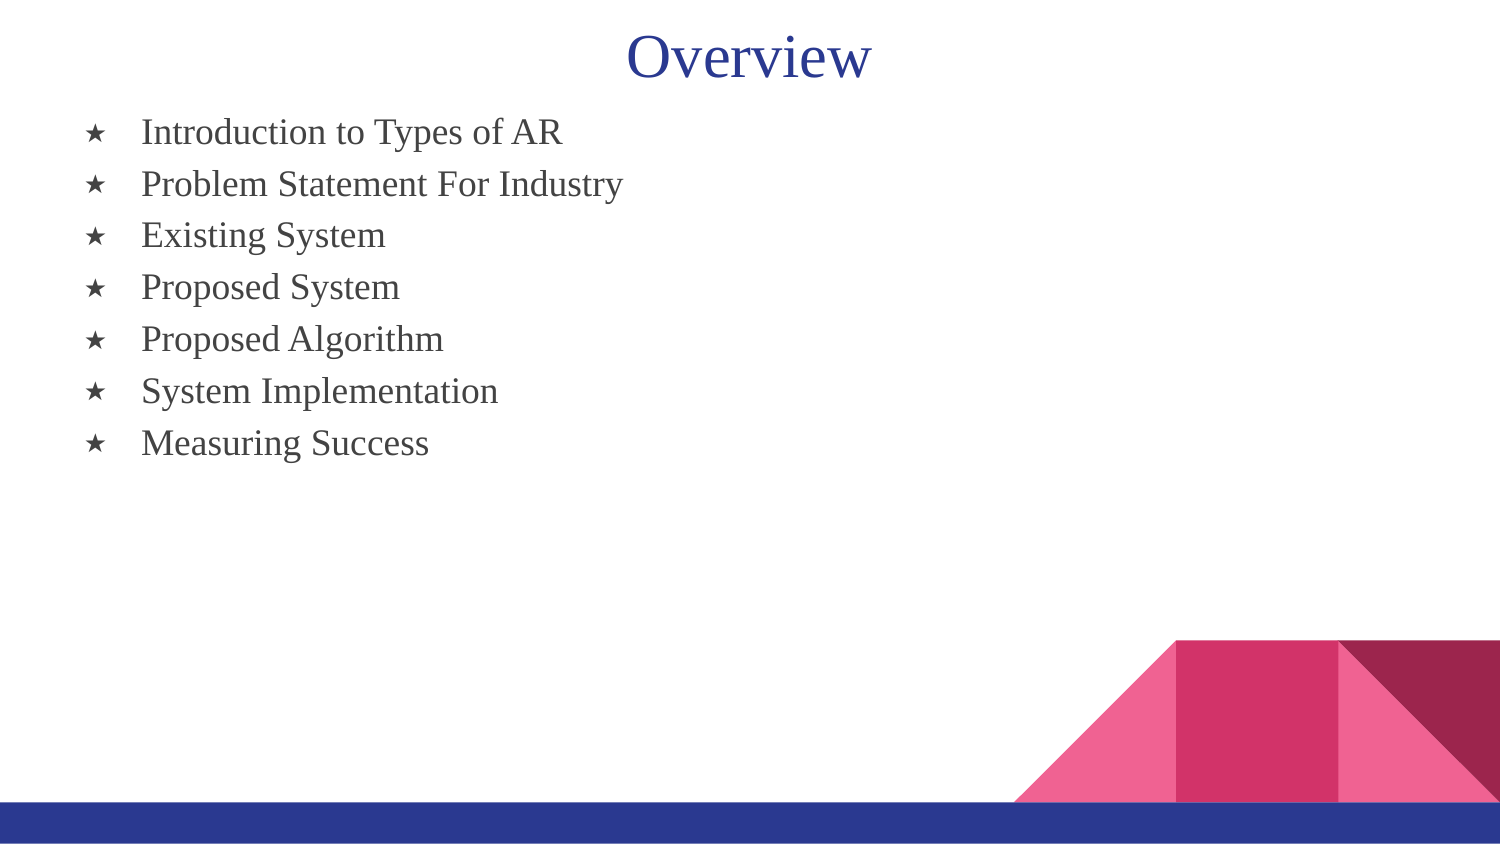

# Overview
Introduction to Types of AR
Problem Statement For Industry
Existing System
Proposed System
Proposed Algorithm
System Implementation
Measuring Success